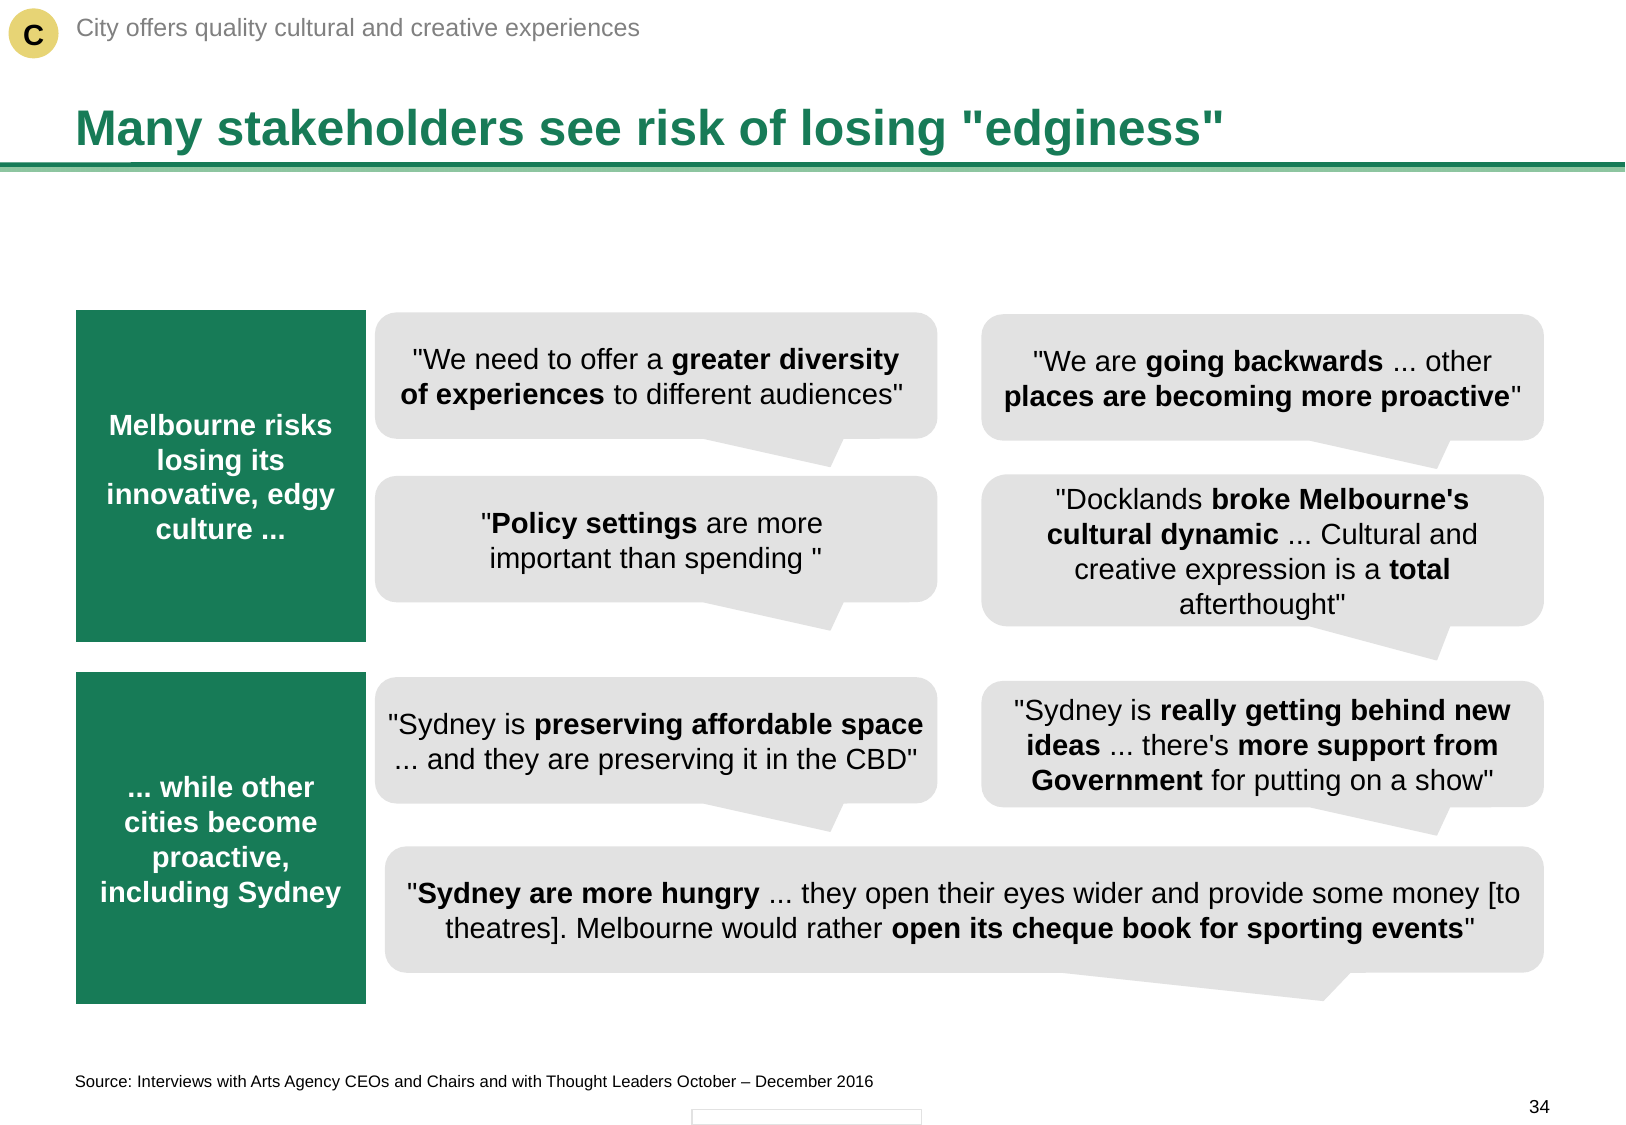

C
City offers quality cultural and creative experiences
# Many stakeholders see risk of losing "edginess"
Melbourne risks losing its innovative, edgy culture ...
"We need to offer a greater diversity of experiences to different audiences"
"We are going backwards ... other places are becoming more proactive"
"Docklands broke Melbourne's cultural dynamic ... Cultural and creative expression is a total afterthought"
"Policy settings are more
important than spending "
... while other cities become proactive, including Sydney
"Sydney is preserving affordable space ... and they are preserving it in the CBD"
"Sydney is really getting behind new ideas ... there's more support from Government for putting on a show"
"Sydney are more hungry ... they open their eyes wider and provide some money [to theatres]. Melbourne would rather open its cheque book for sporting events"
Source: Interviews with Arts Agency CEOs and Chairs and with Thought Leaders October – December 2016